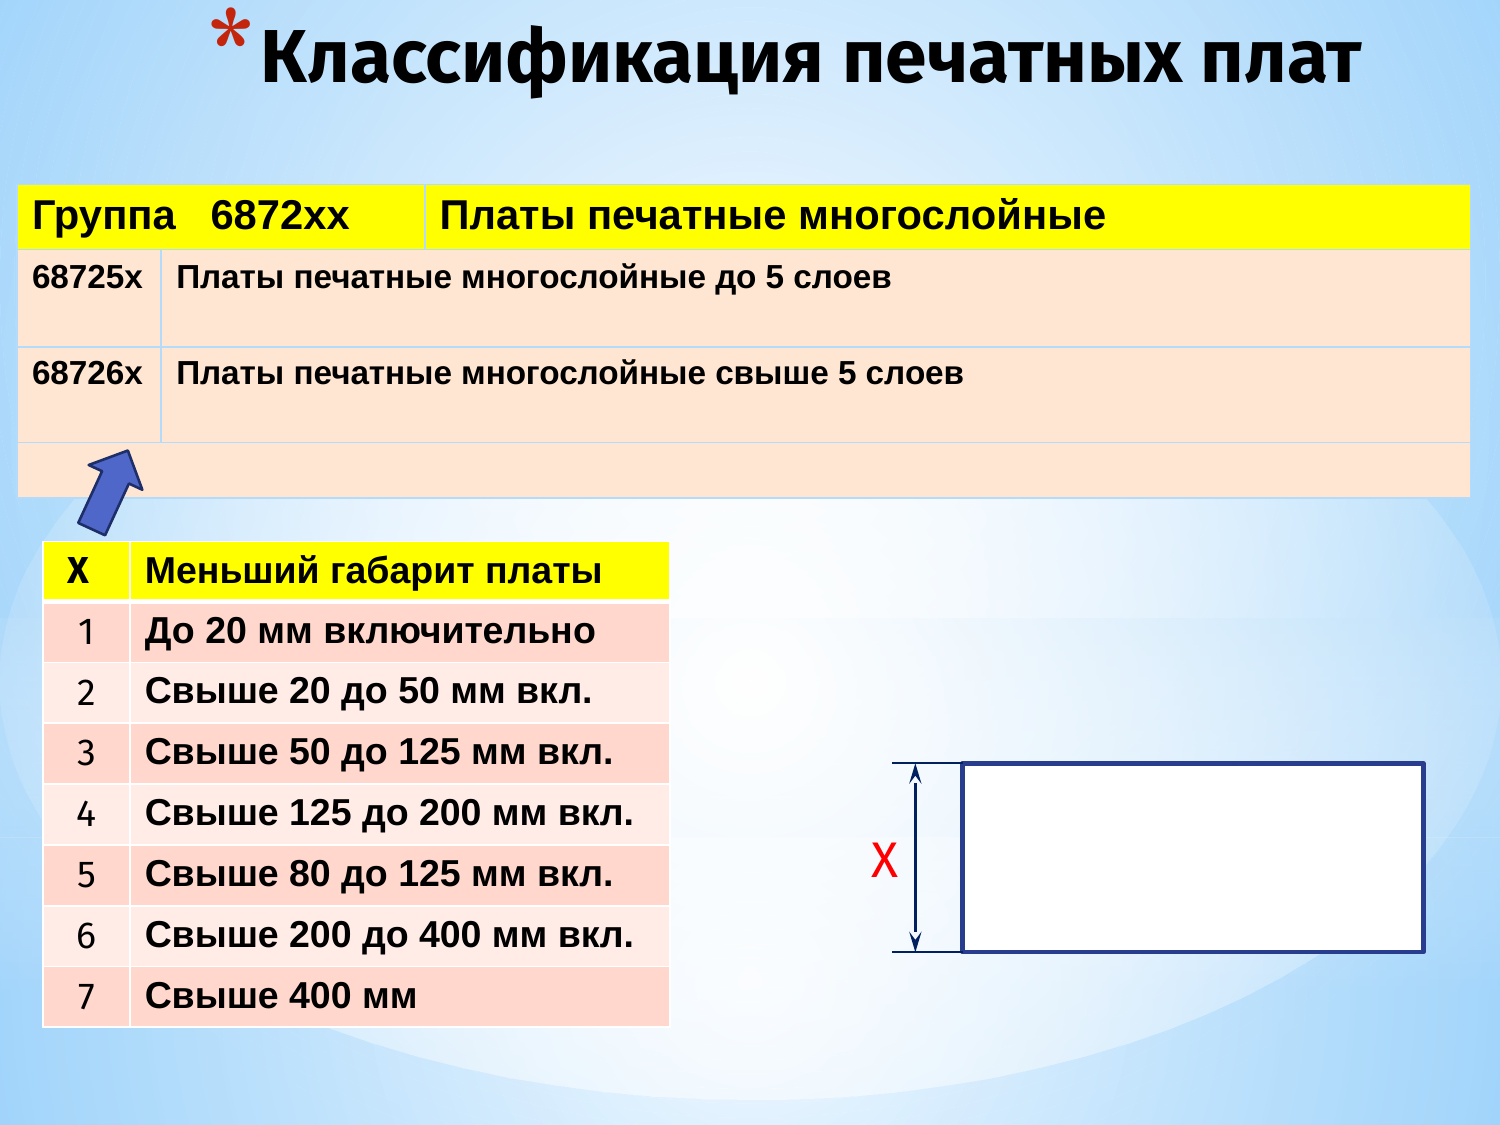

# Классификация печатных плат
| Группа 6872хх | Платы печатные многослойные |
| --- | --- |
| 68725х | Платы печатные многослойные до 5 слоев |
| --- | --- |
| 68726х | Платы печатные многослойные свыше 5 слоев |
|  |  |

| Х | Меньший габарит платы |
| --- | --- |
| 1 | До 20 мм включительно |
| 2 | Свыше 20 до 50 мм вкл. |
| 3 | Свыше 50 до 125 мм вкл. |
| 4 | Свыше 125 до 200 мм вкл. |
| 5 | Свыше 80 до 125 мм вкл. |
| 6 | Свыше 200 до 400 мм вкл. |
| 7 | Свыше 400 мм |

Х